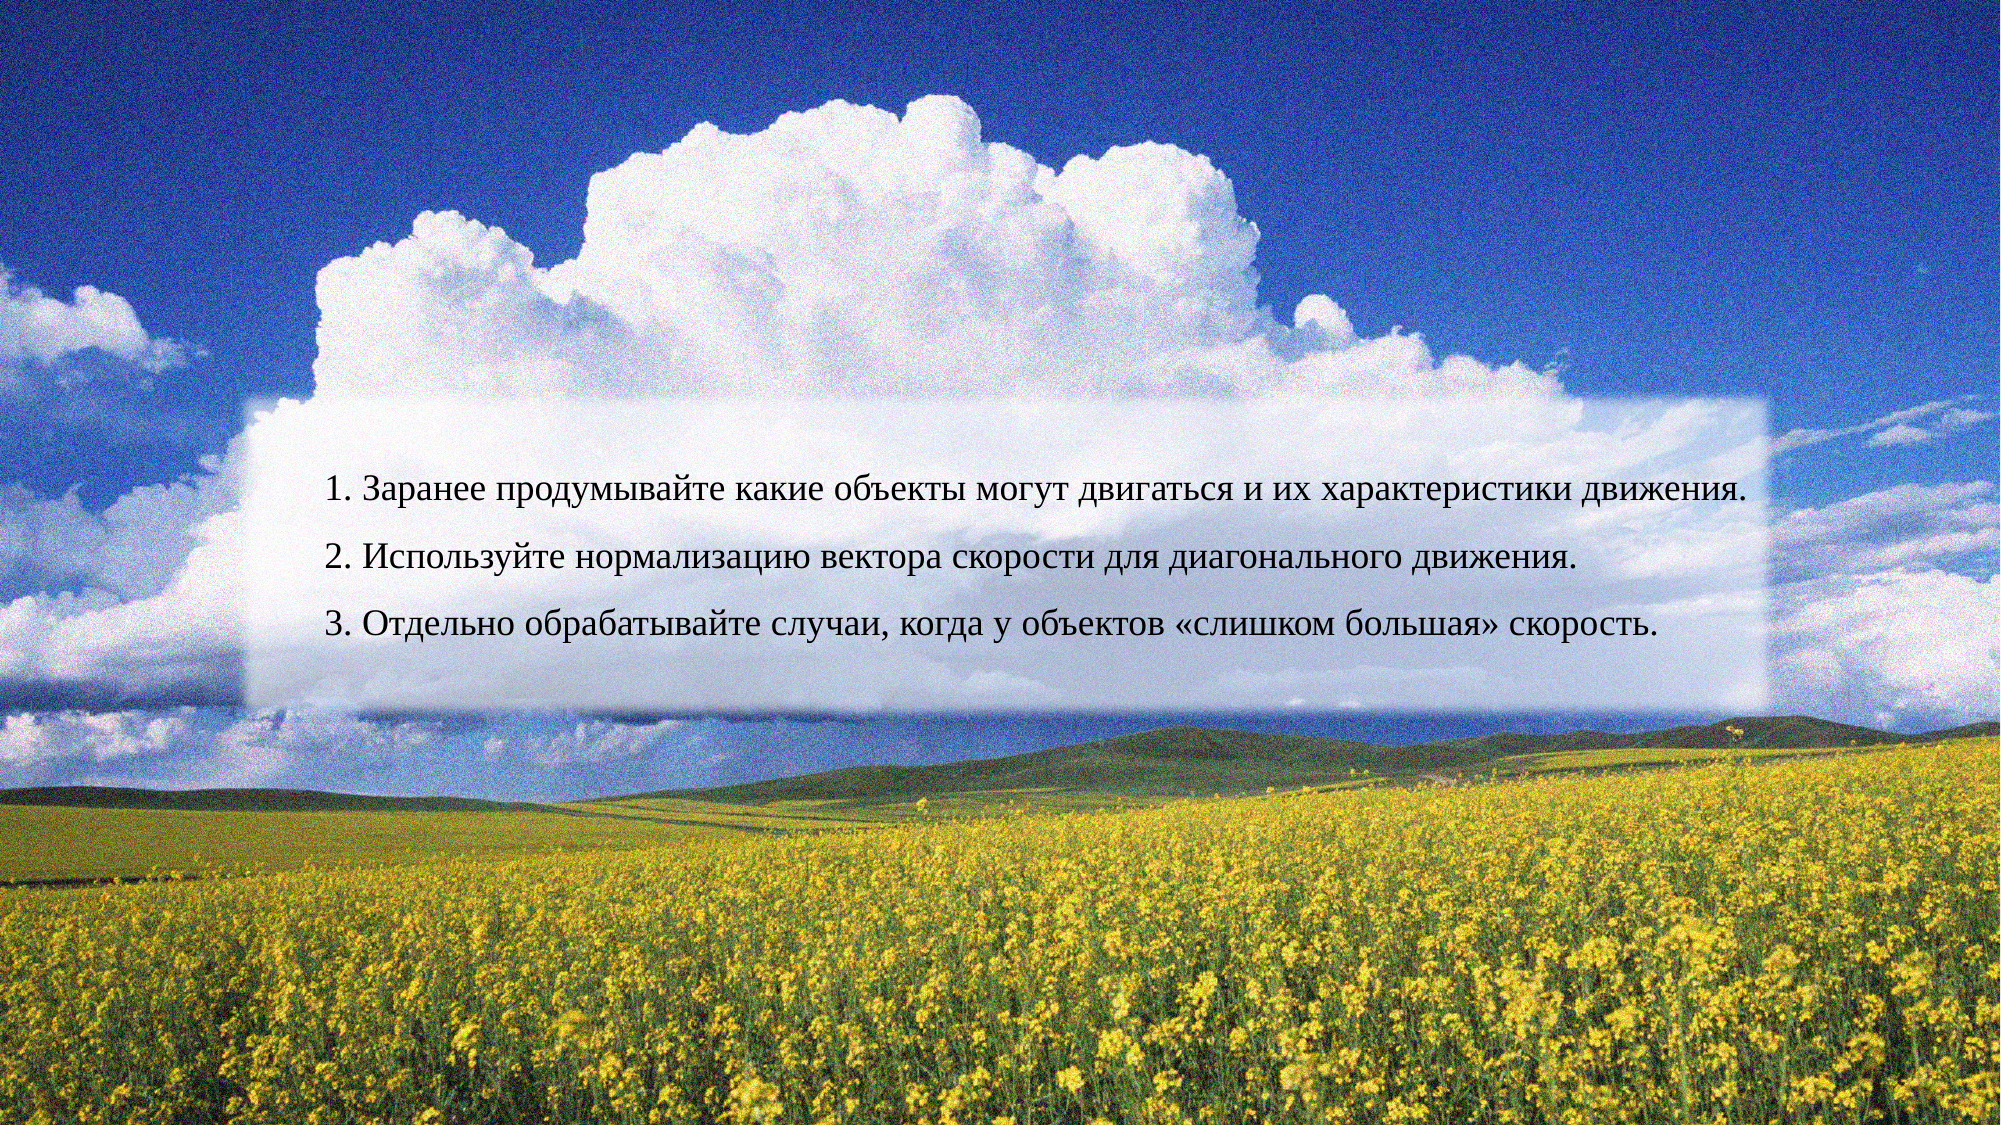

1. Заранее продумывайте какие объекты могут двигаться и их характеристики движения.
2. Используйте нормализацию вектора скорости для диагонального движения.
3. Отдельно обрабатывайте случаи, когда у объектов «слишком большая» скорость.